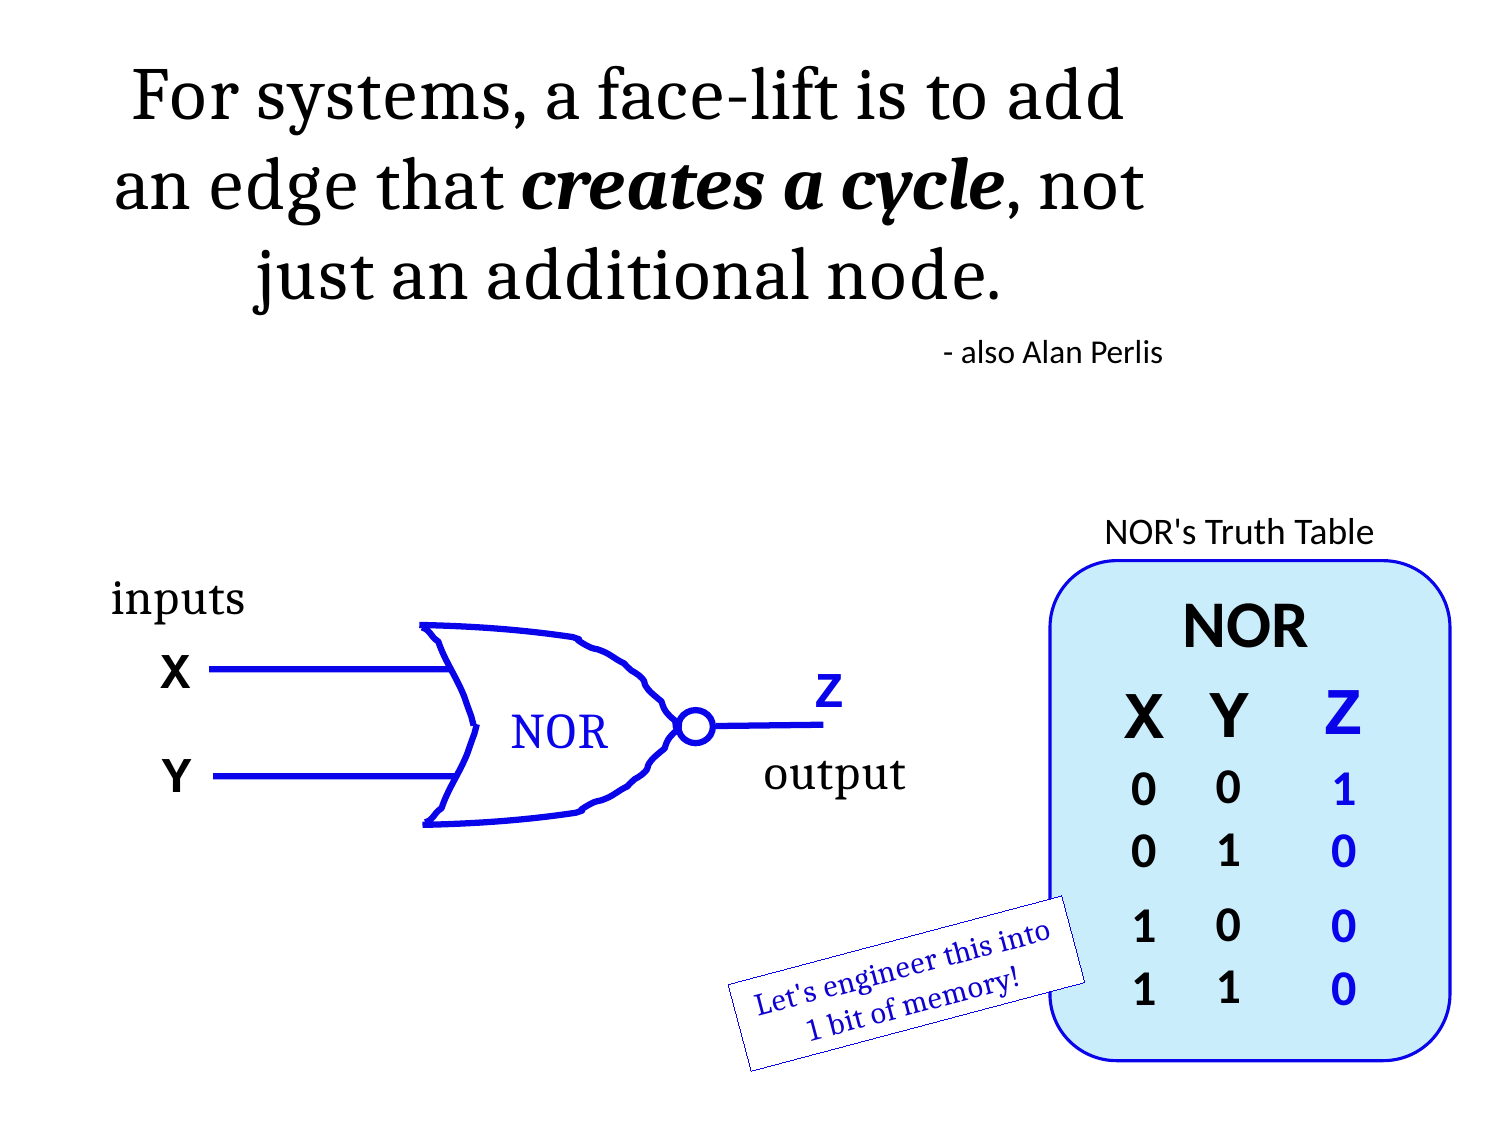

For systems, a face-lift is to add an edge that creates a cycle, not just an additional node.
- also Alan Perlis
NOR's Truth Table
inputs

NOR

X
Z
Z
Y
X

NOR

output
Y
0
0
1

1
0
0
0
1
0
Let's engineer this into 1 bit of memory!
1
1
0